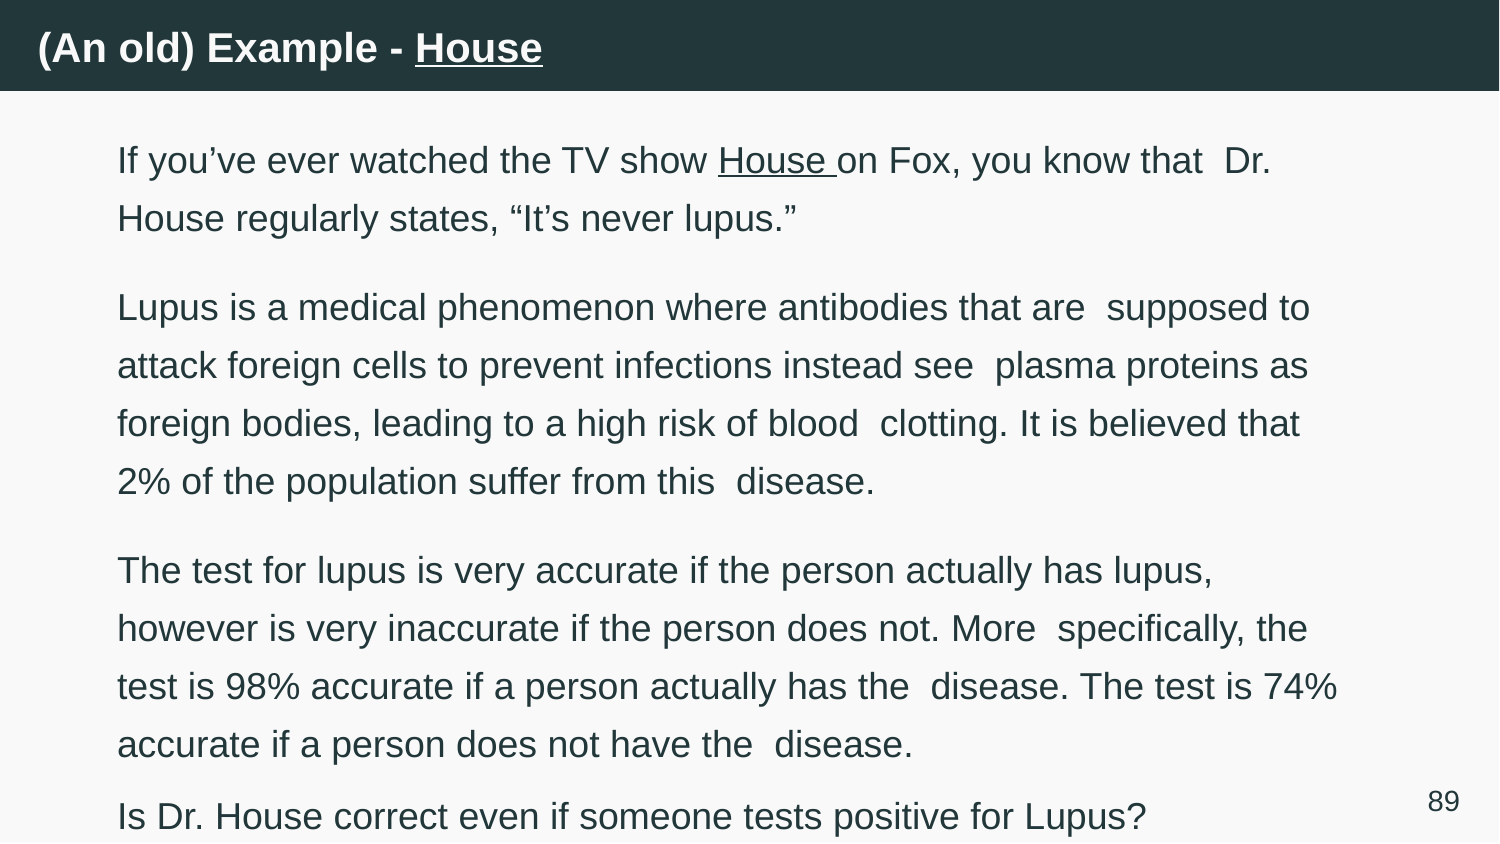

# (An old) Example - House

If you’ve ever watched the TV show House on Fox, you know that  Dr. House regularly states, “It’s never lupus.”
Lupus is a medical phenomenon where antibodies that are  supposed to attack foreign cells to prevent infections instead see  plasma proteins as foreign bodies, leading to a high risk of blood  clotting. It is believed that 2% of the population suffer from this  disease.
The test for lupus is very accurate if the person actually has lupus,  however is very inaccurate if the person does not. More  specifically, the test is 98% accurate if a person actually has the  disease. The test is 74% accurate if a person does not have the  disease.
89
Is Dr. House correct even if someone tests positive for Lupus?